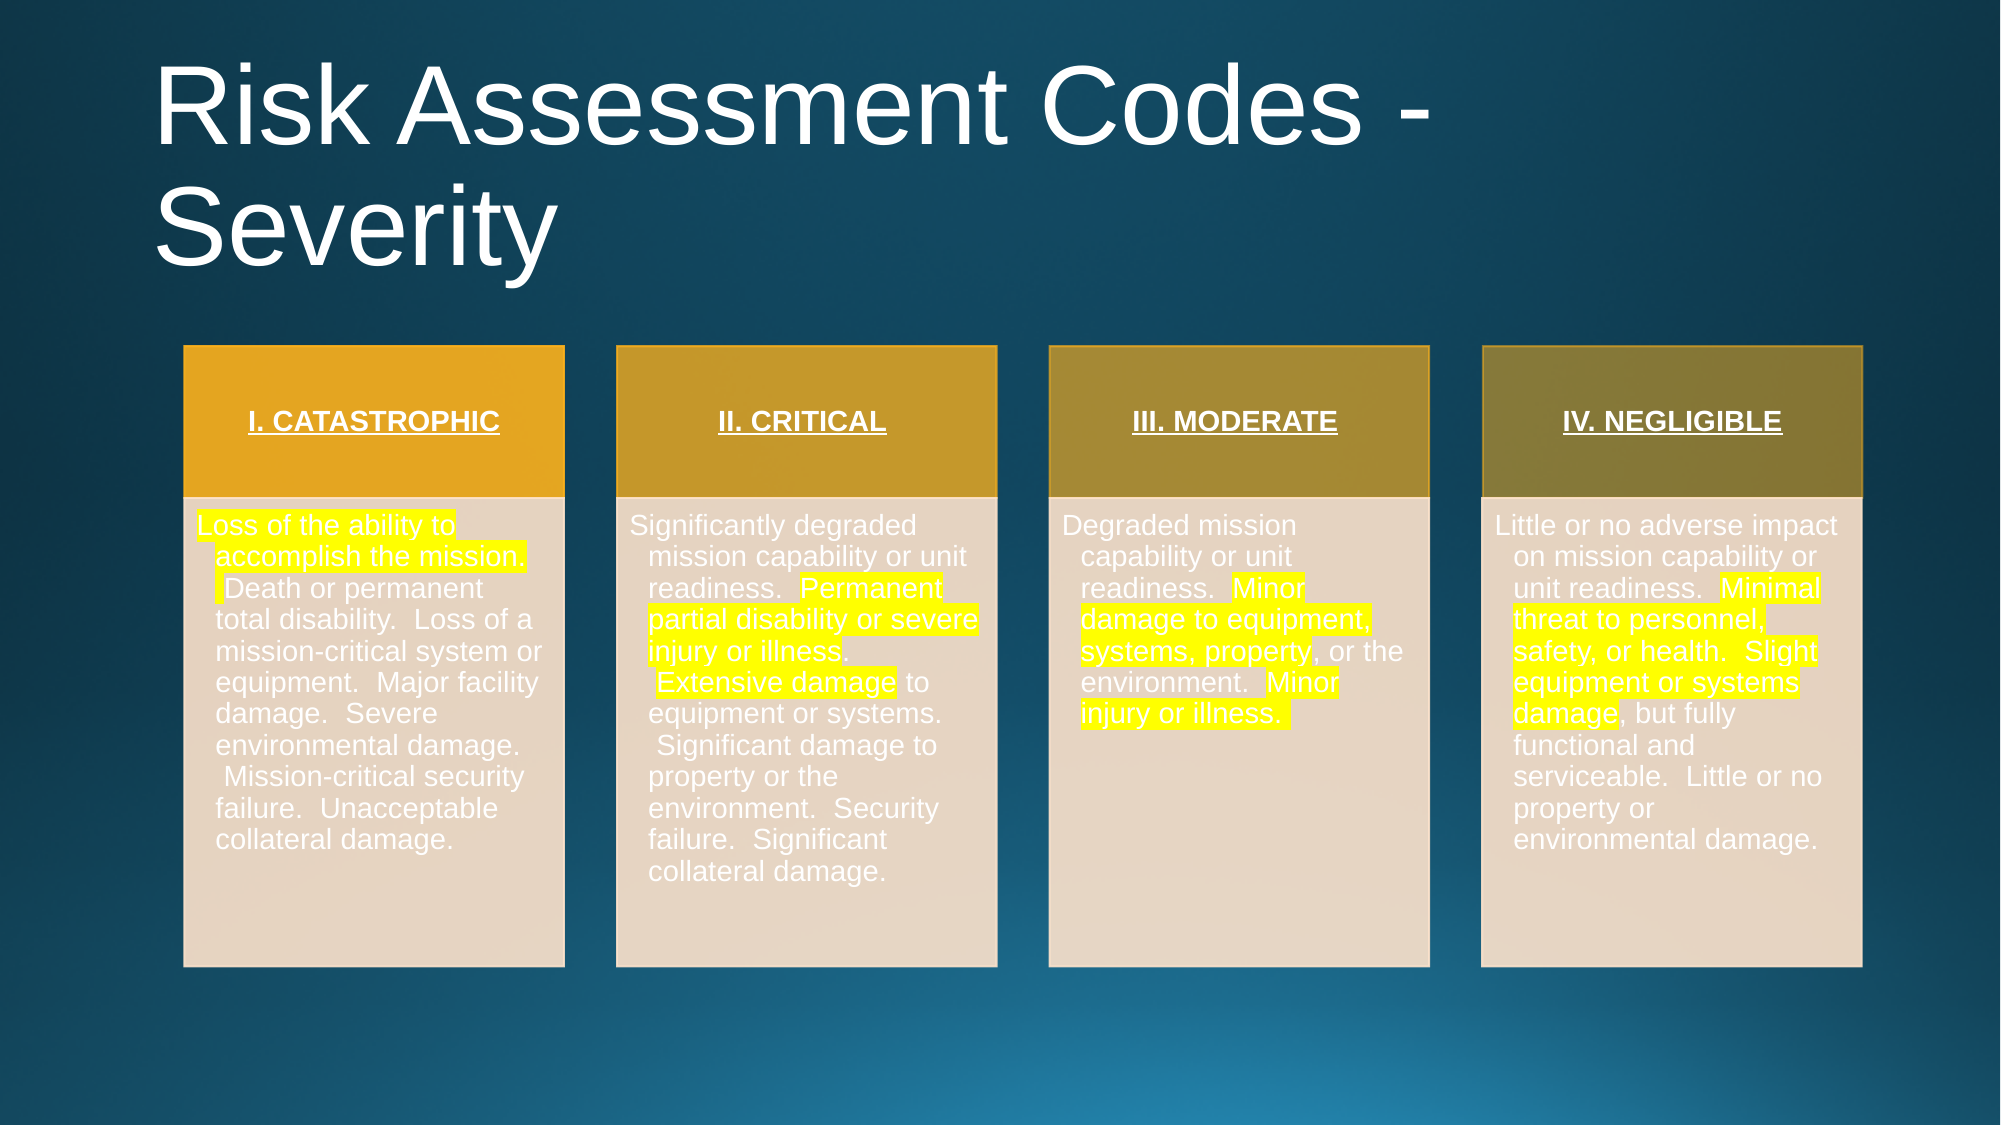

# Risk Assessment Codes - Severity
I. CATASTROPHIC
Loss of the ability to accomplish the mission.  Death or permanent total disability.  Loss of a mission-critical system or equipment.  Major facility damage.  Severe environmental damage.  Mission-critical security failure.  Unacceptable collateral damage.
II. CRITICAL
Significantly degraded mission capability or unit readiness.  Permanent partial disability or severe injury or illness.  Extensive damage to equipment or systems.  Significant damage to property or the environment.  Security failure.  Significant collateral damage.
III. MODERATE
Degraded mission capability or unit readiness.  Minor damage to equipment, systems, property, or the environment.  Minor injury or illness.
IV. NEGLIGIBLE
Little or no adverse impact on mission capability or unit readiness.  Minimal threat to personnel, safety, or health.  Slight equipment or systems damage, but fully functional and serviceable.  Little or no property or environmental damage.